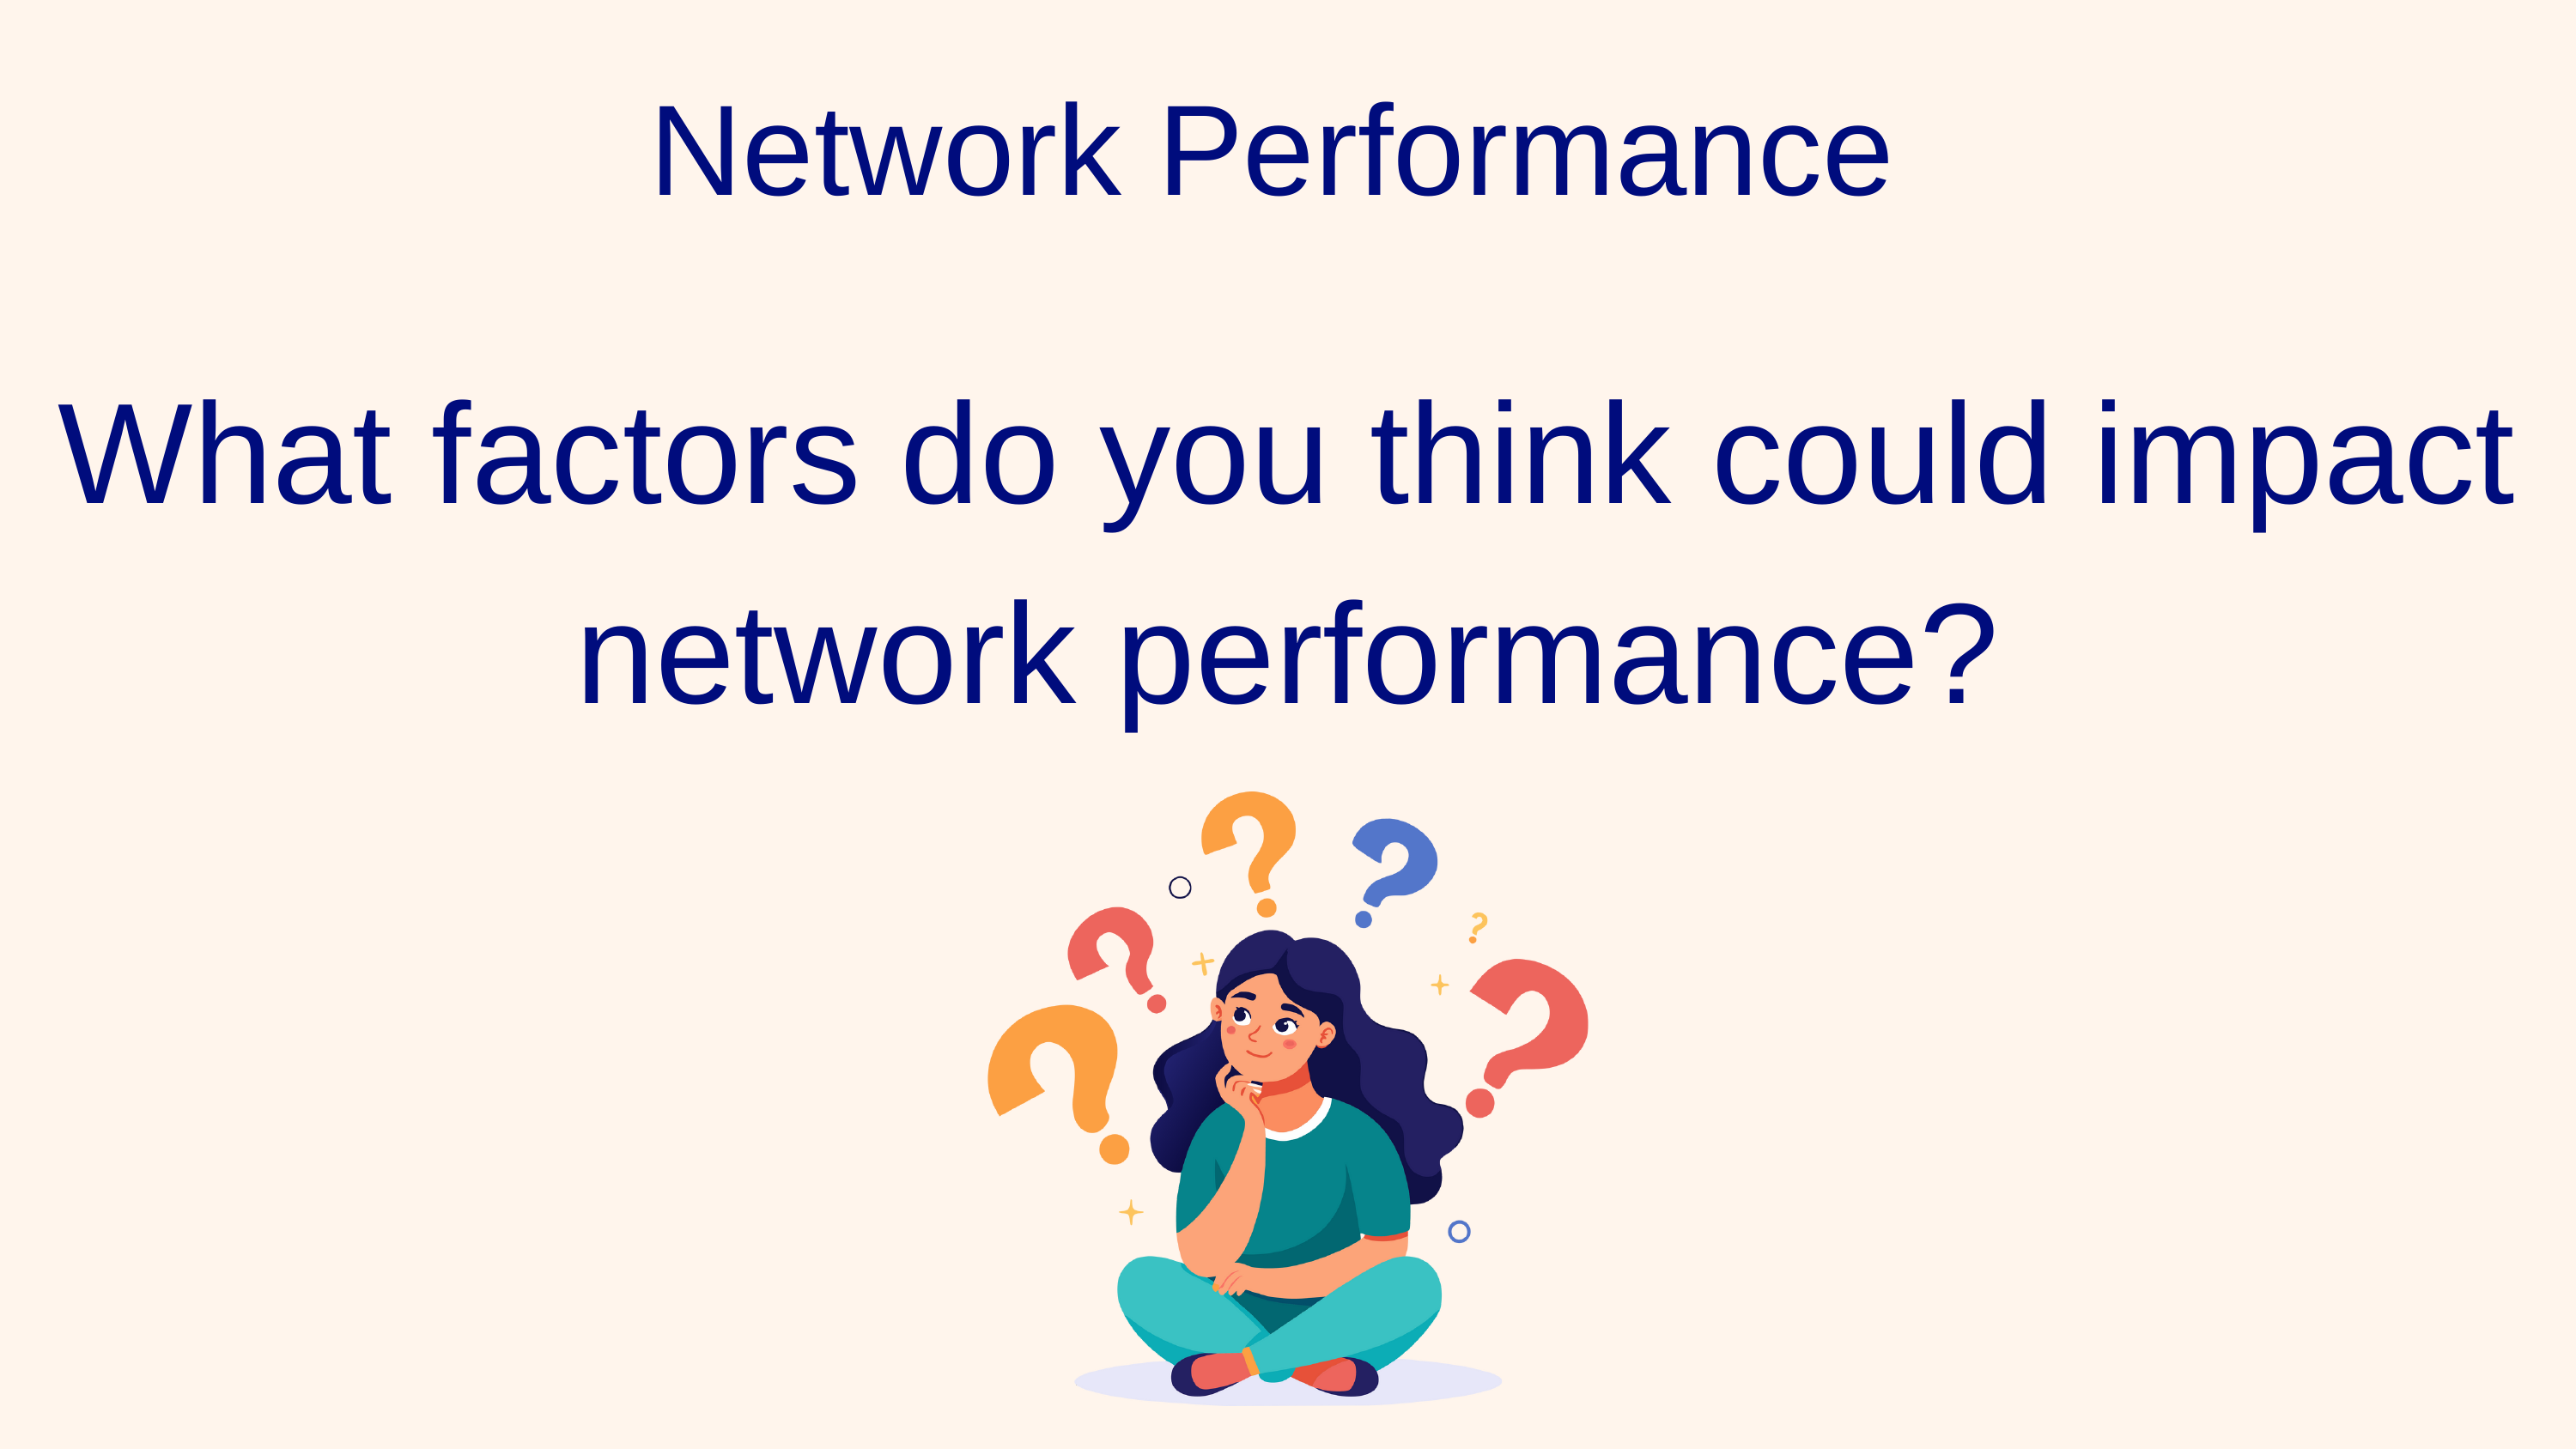

Network Performance
What factors do you think could impact network performance?